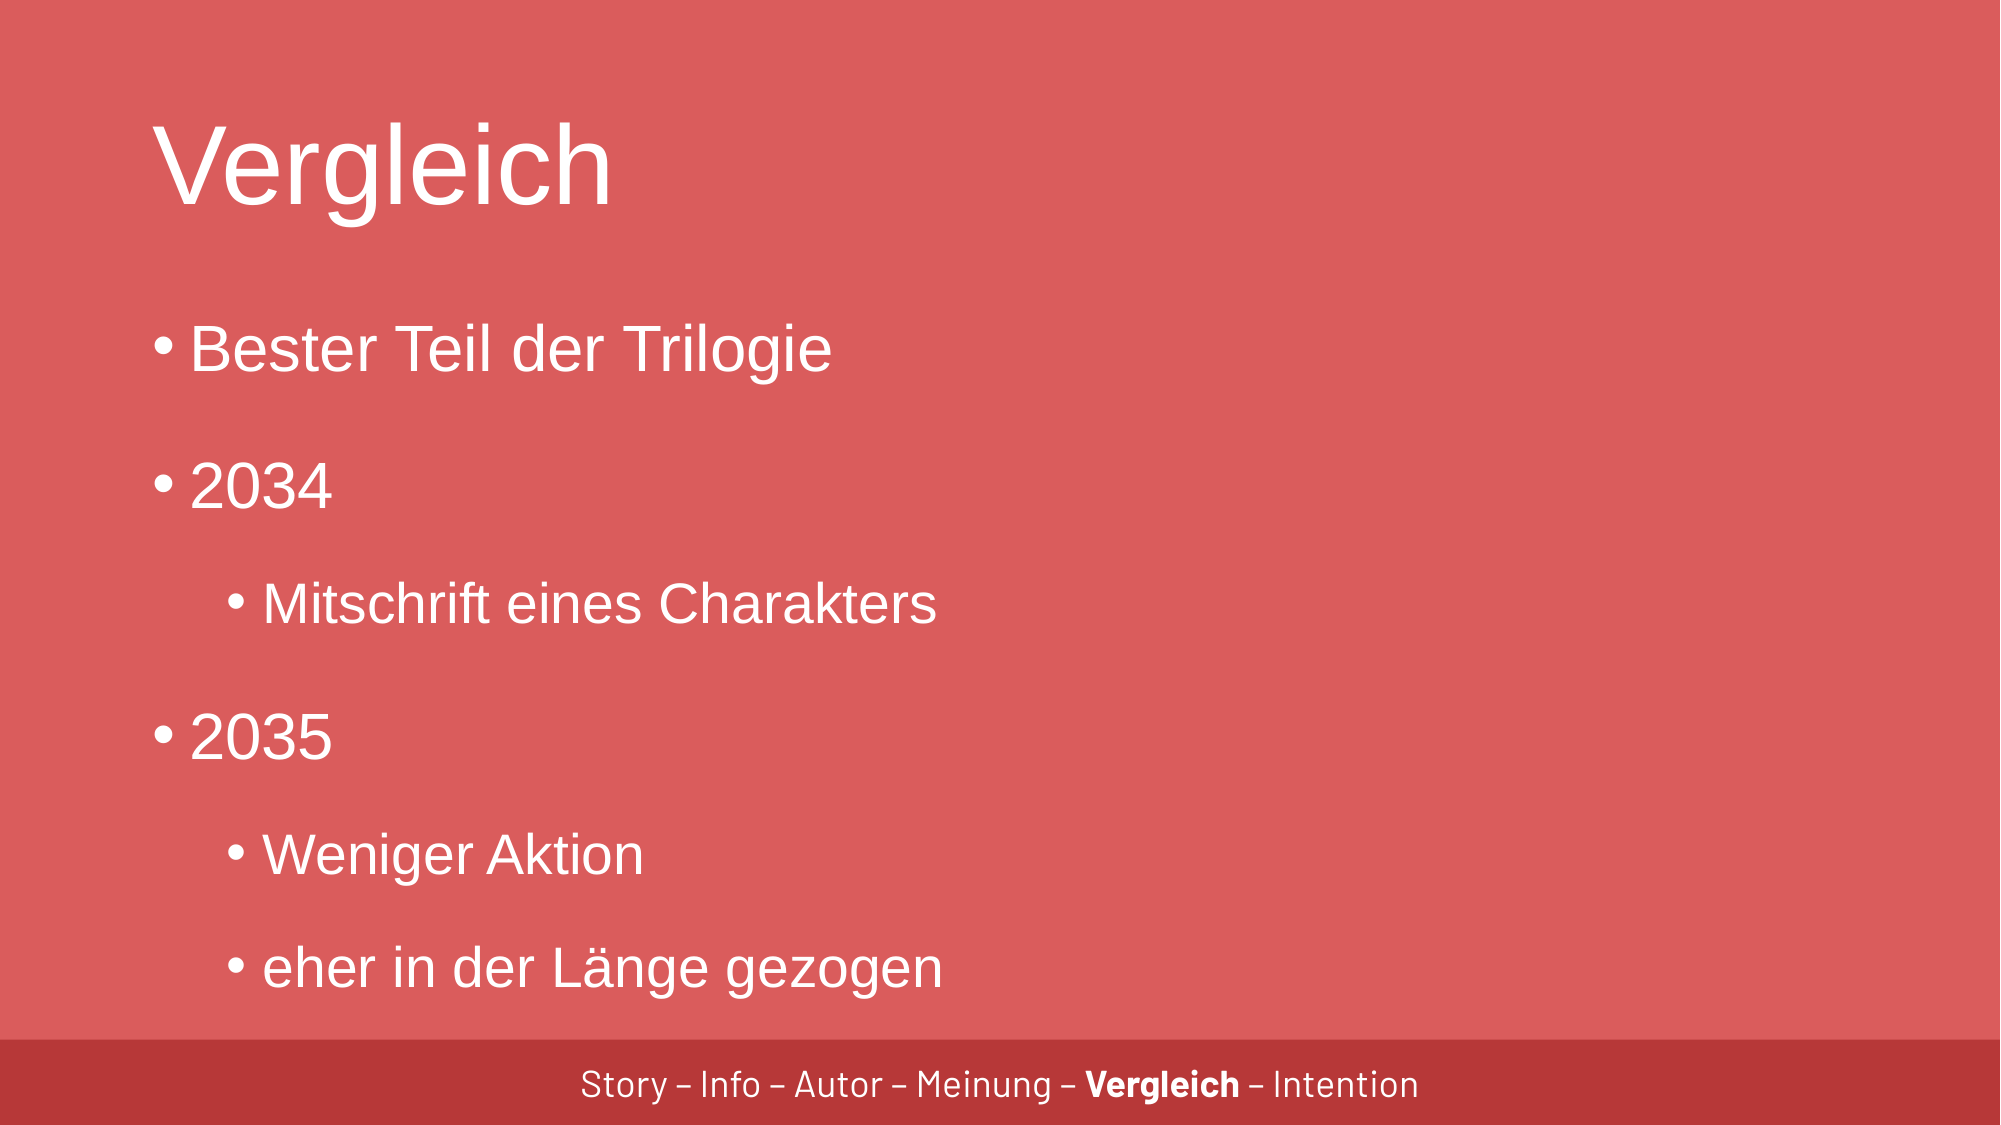

# Vergleich
Bester Teil der Trilogie
2034
Mitschrift eines Charakters
2035
Weniger Aktion
eher in der Länge gezogen
Story – Info – Autor – Meinung – Vergleich – Intention